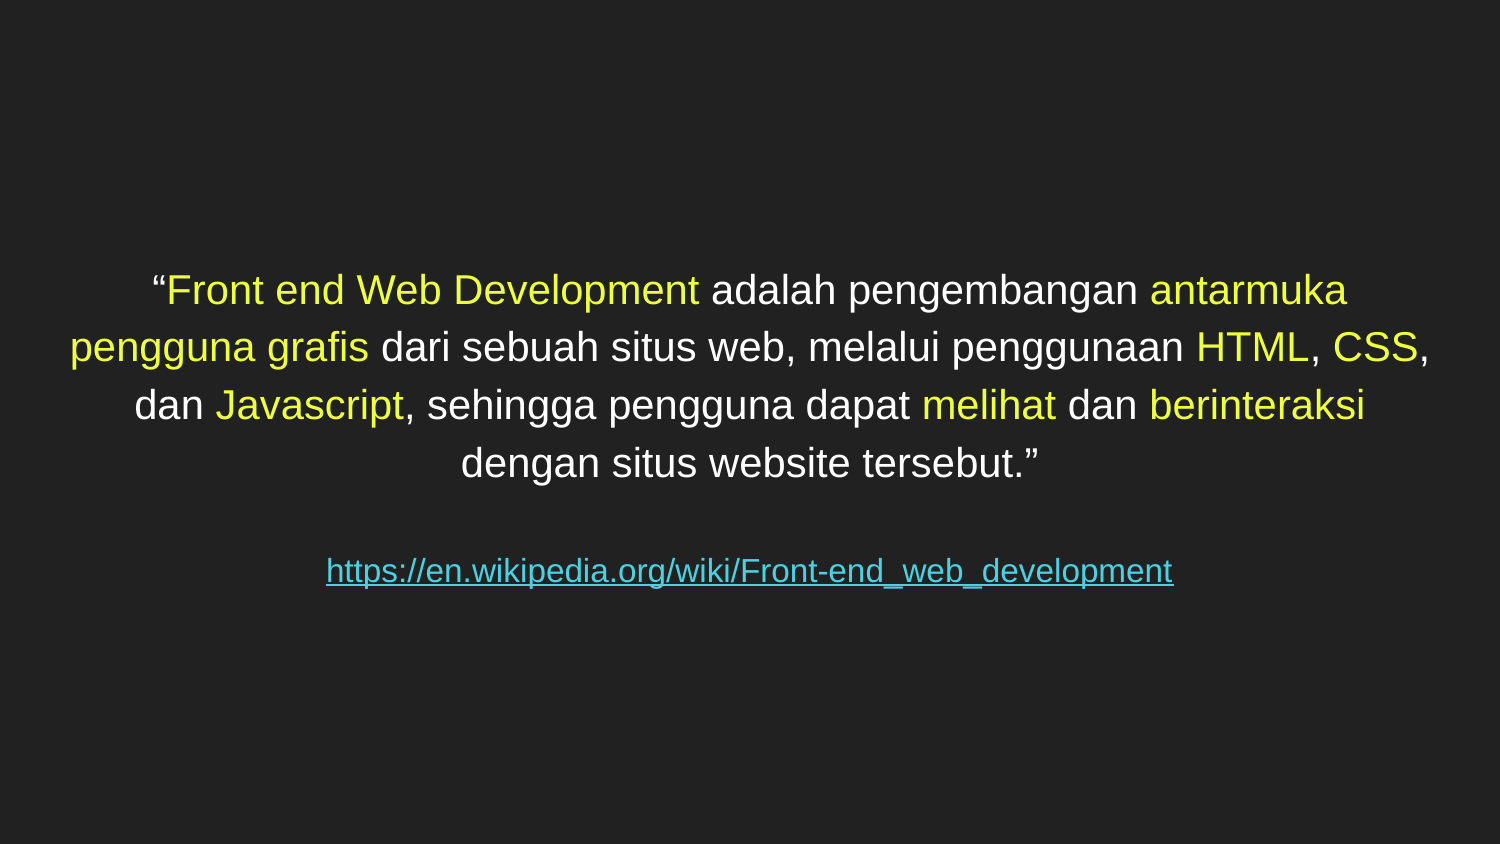

# “Front end Web Development adalah pengembangan antarmuka pengguna grafis dari sebuah situs web, melalui penggunaan HTML, CSS, dan Javascript, sehingga pengguna dapat melihat dan berinteraksi dengan situs website tersebut.”

https://en.wikipedia.org/wiki/Front-end_web_development